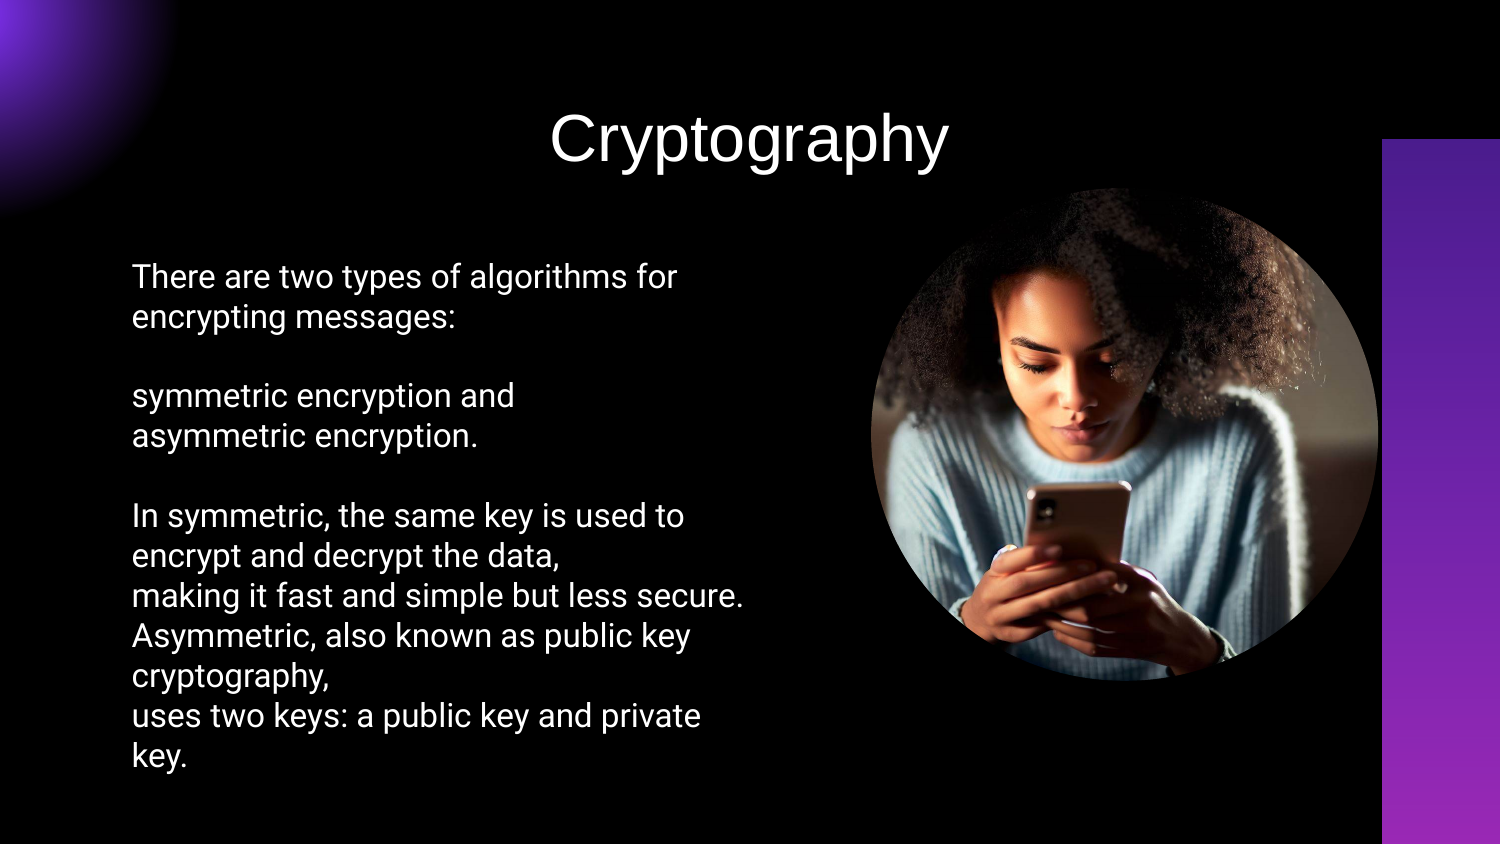

Cryptography

There are two types of algorithms for encrypting messages:

symmetric encryption and
asymmetric encryption.

In symmetric, the same key is used to encrypt and decrypt the data,
making it fast and simple but less secure. Asymmetric, also known as public key cryptography,
uses two keys: a public key and private key.